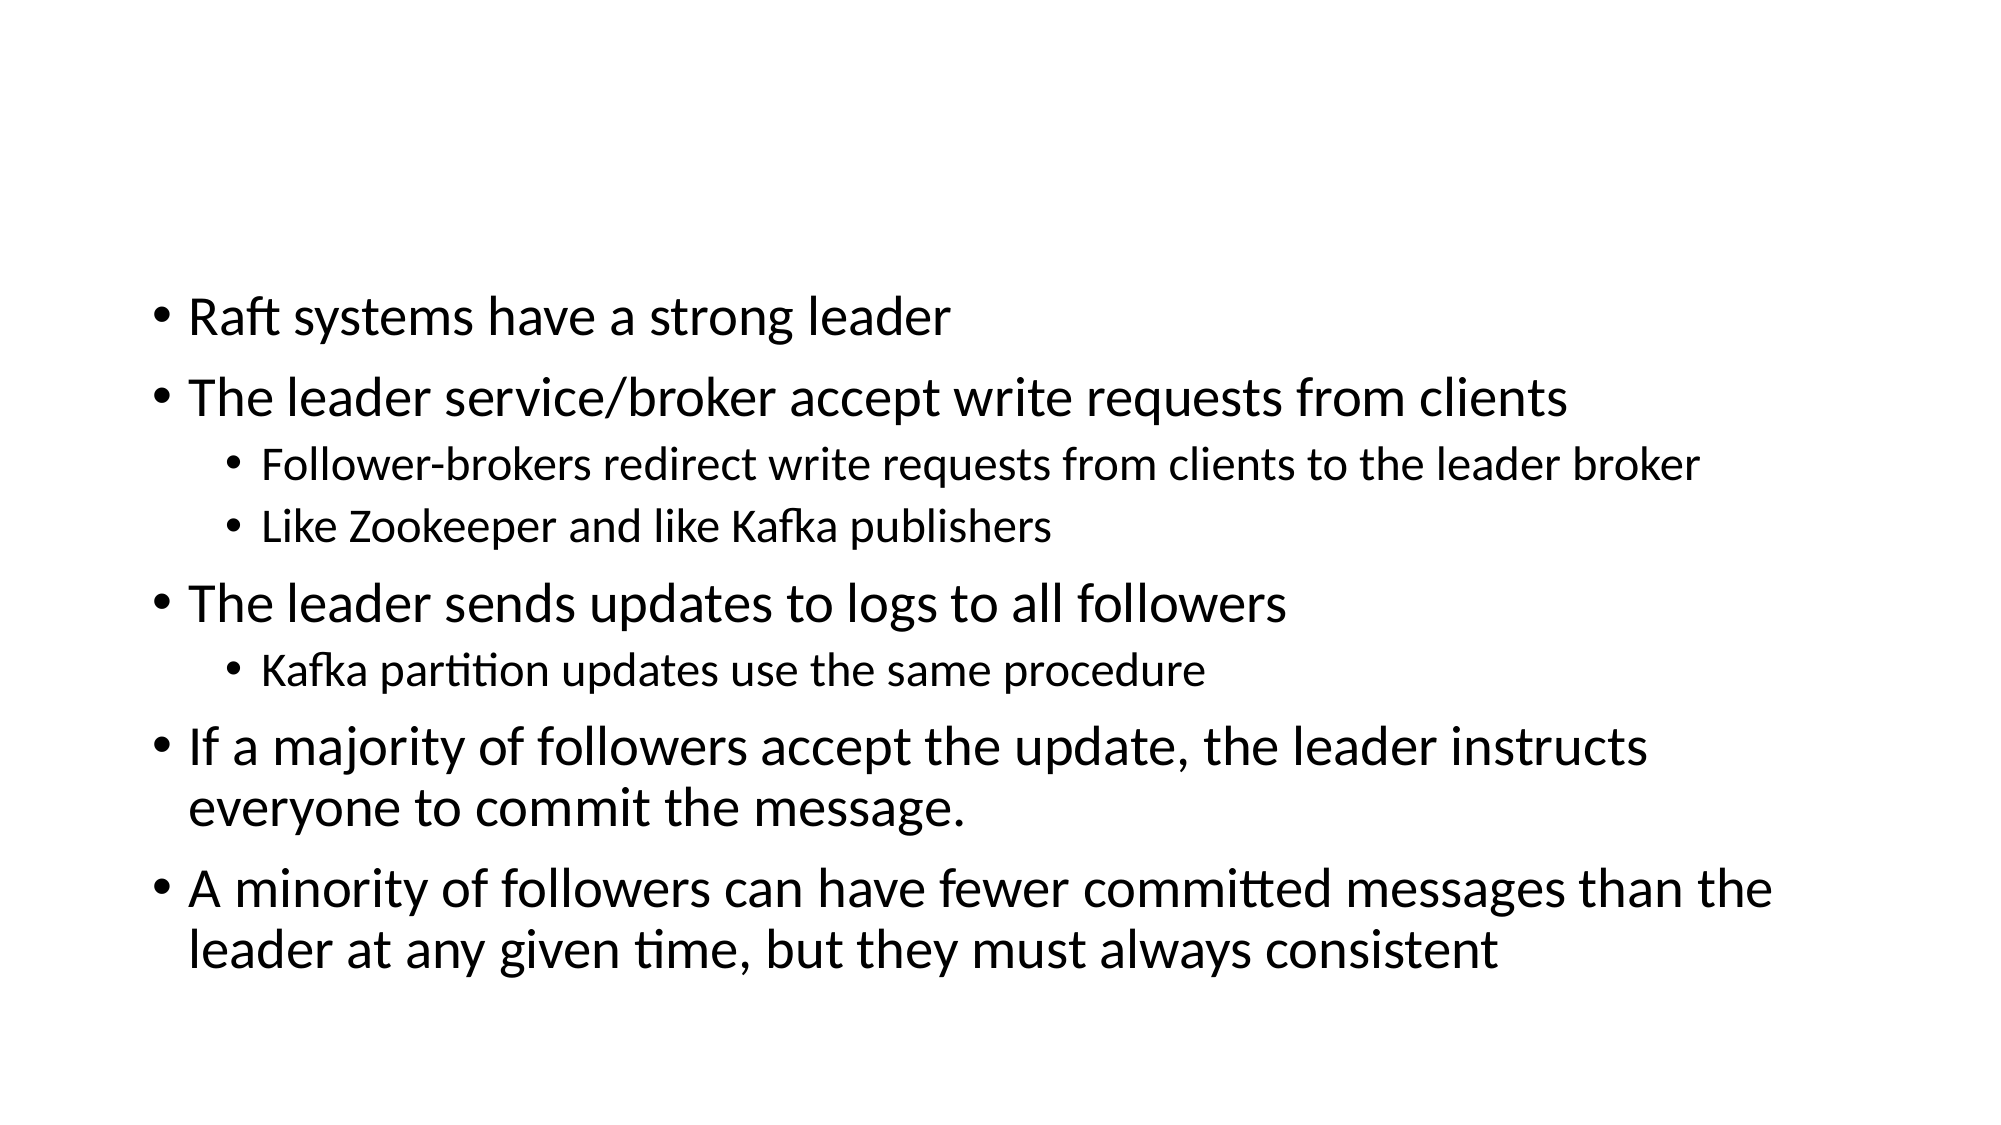

# Raft Basics: Strong Leader and Passive Followers
Raft systems have a strong leader
The leader service/broker accept write requests from clients
Follower-brokers redirect write requests from clients to the leader broker
Like Zookeeper and like Kafka publishers
The leader sends updates to logs to all followers
Kafka partition updates use the same procedure
If a majority of followers accept the update, the leader instructs everyone to commit the message.
A minority of followers can have fewer committed messages than the leader at any given time, but they must always consistent